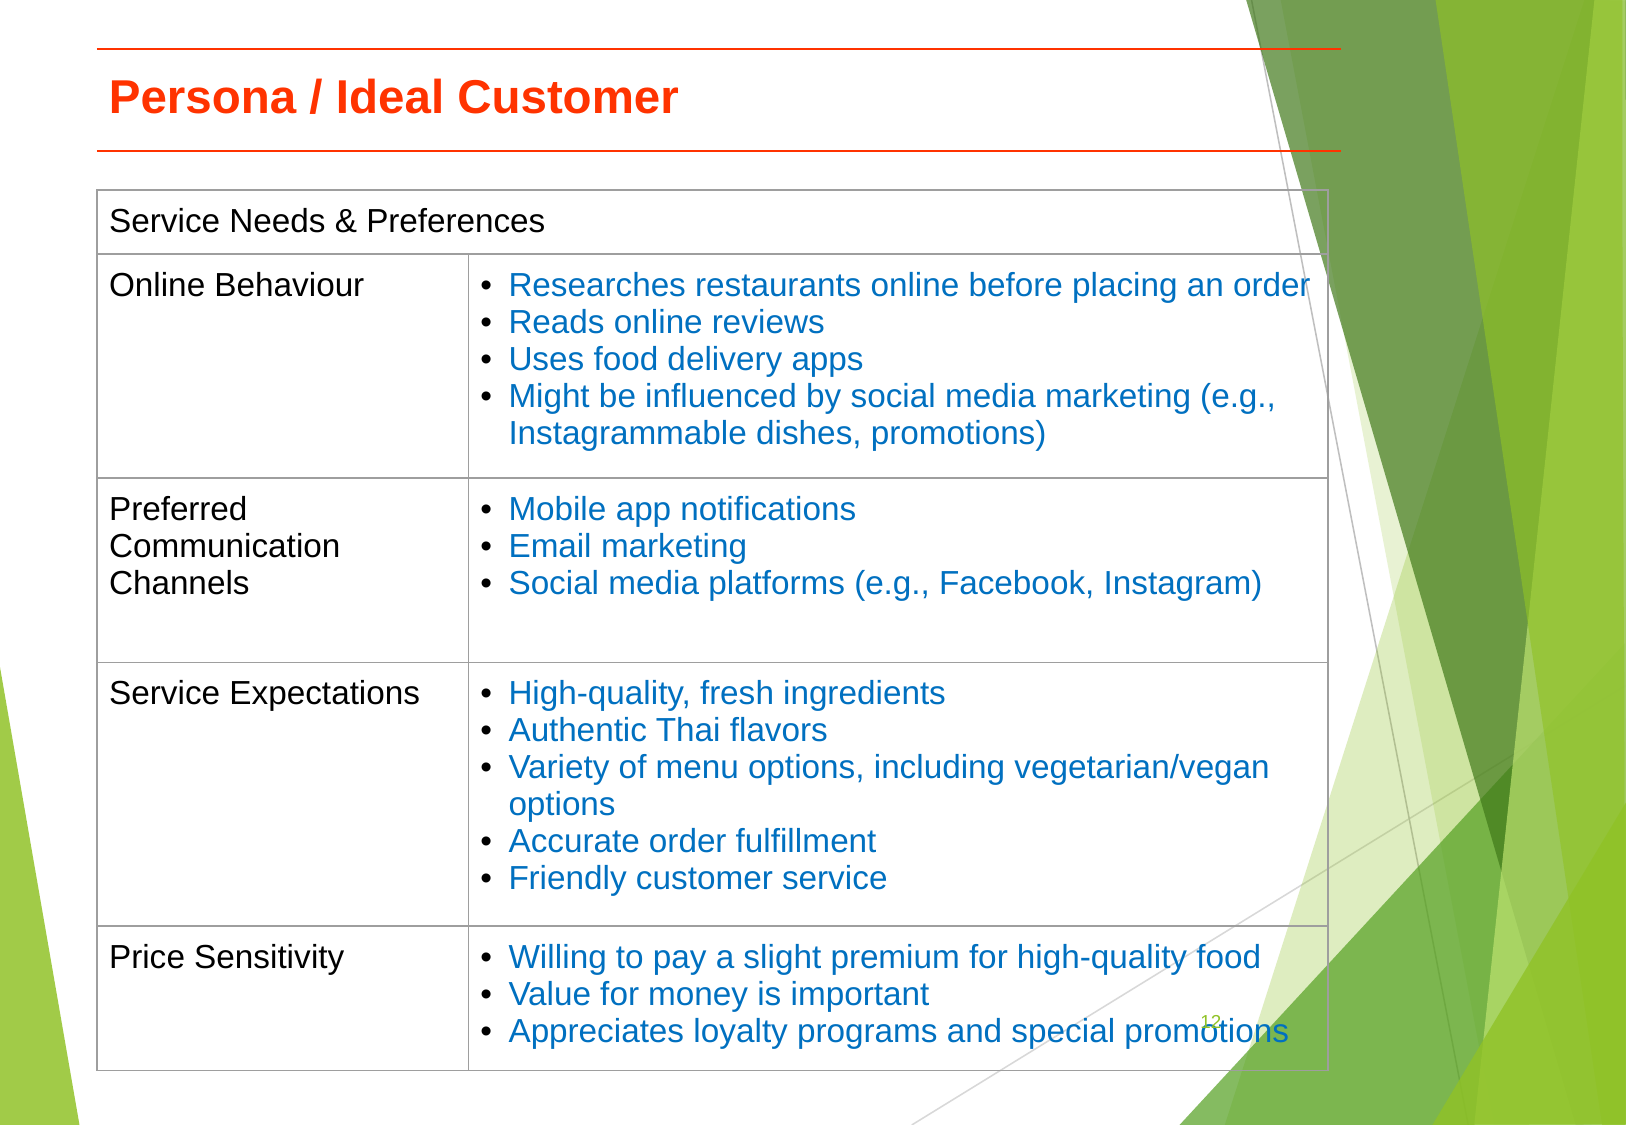

Persona / Ideal Customer
| Service Needs & Preferences |  |
| --- | --- |
| Online Behaviour | Researches restaurants online before placing an order Reads online reviews Uses food delivery apps Might be influenced by social media marketing (e.g., Instagrammable dishes, promotions) |
| Preferred Communication Channels | Mobile app notifications Email marketing Social media platforms (e.g., Facebook, Instagram) |
| Service Expectations | High-quality, fresh ingredients Authentic Thai flavors Variety of menu options, including vegetarian/vegan options Accurate order fulfillment Friendly customer service |
| Price Sensitivity | Willing to pay a slight premium for high-quality food Value for money is important Appreciates loyalty programs and special promotions |
12